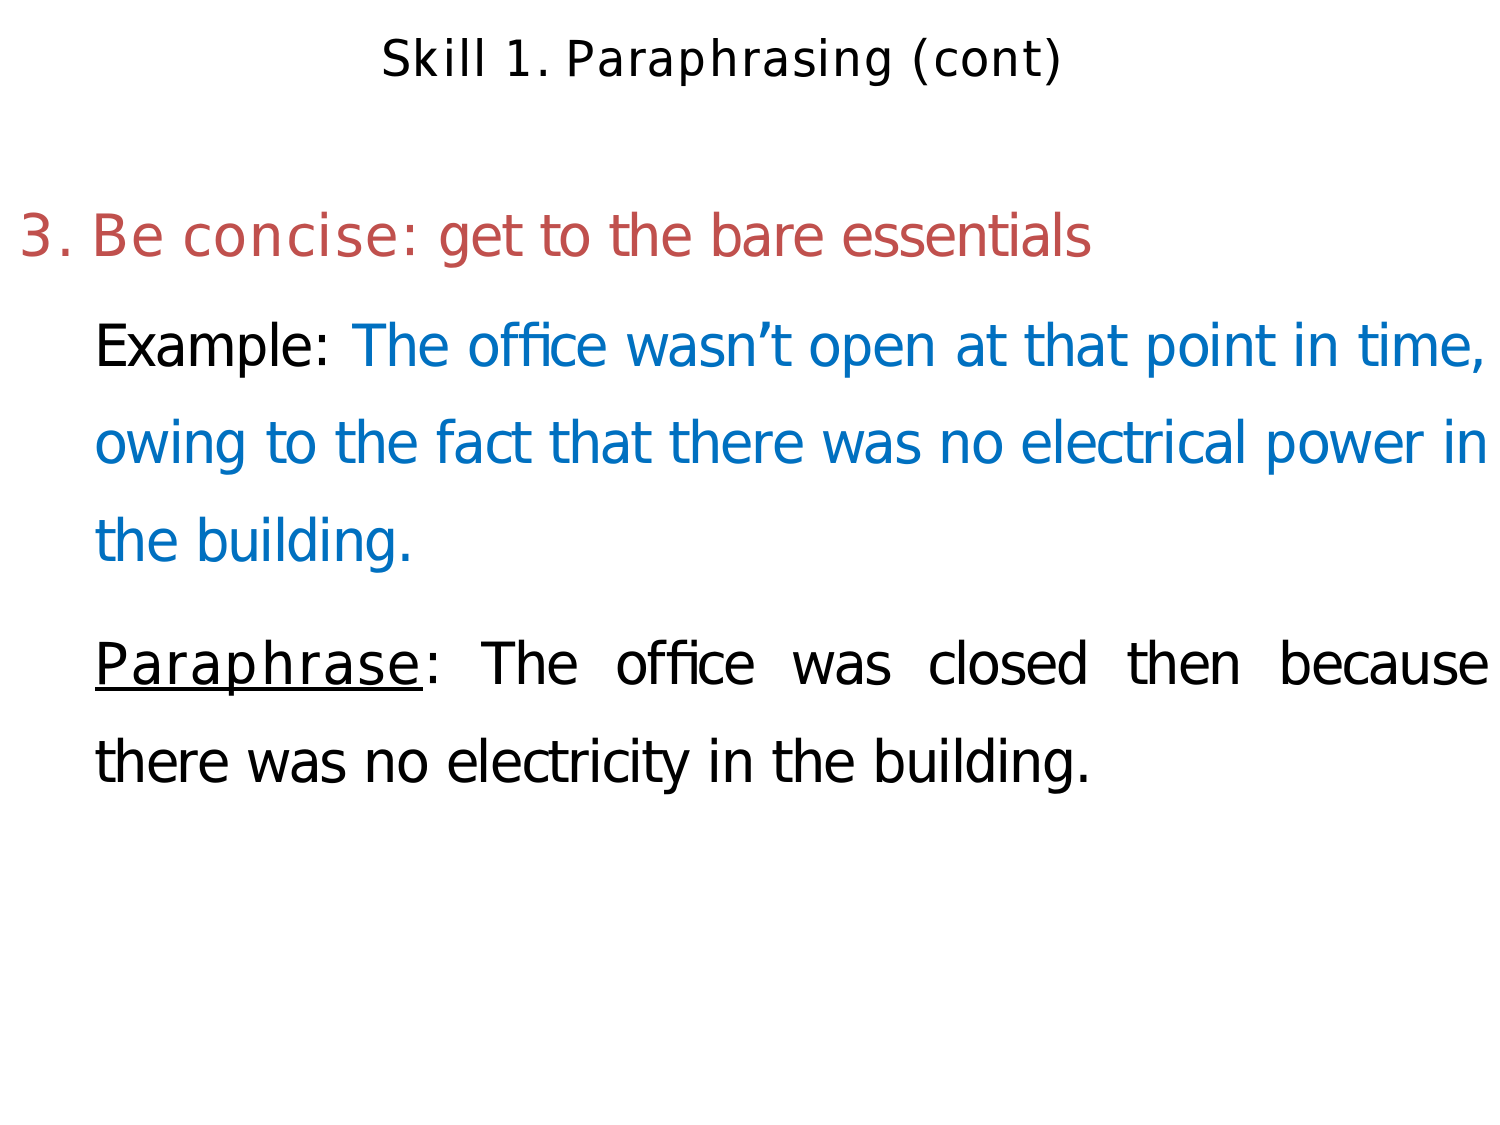

Skill 1. Paraphrasing (cont)
3. Be concise: get to the bare essentials
Example: The office wasn’t open at that point in time, owing to the fact that there was no electrical power in the building.
Paraphrase: The office was closed then because there was no electricity in the building.